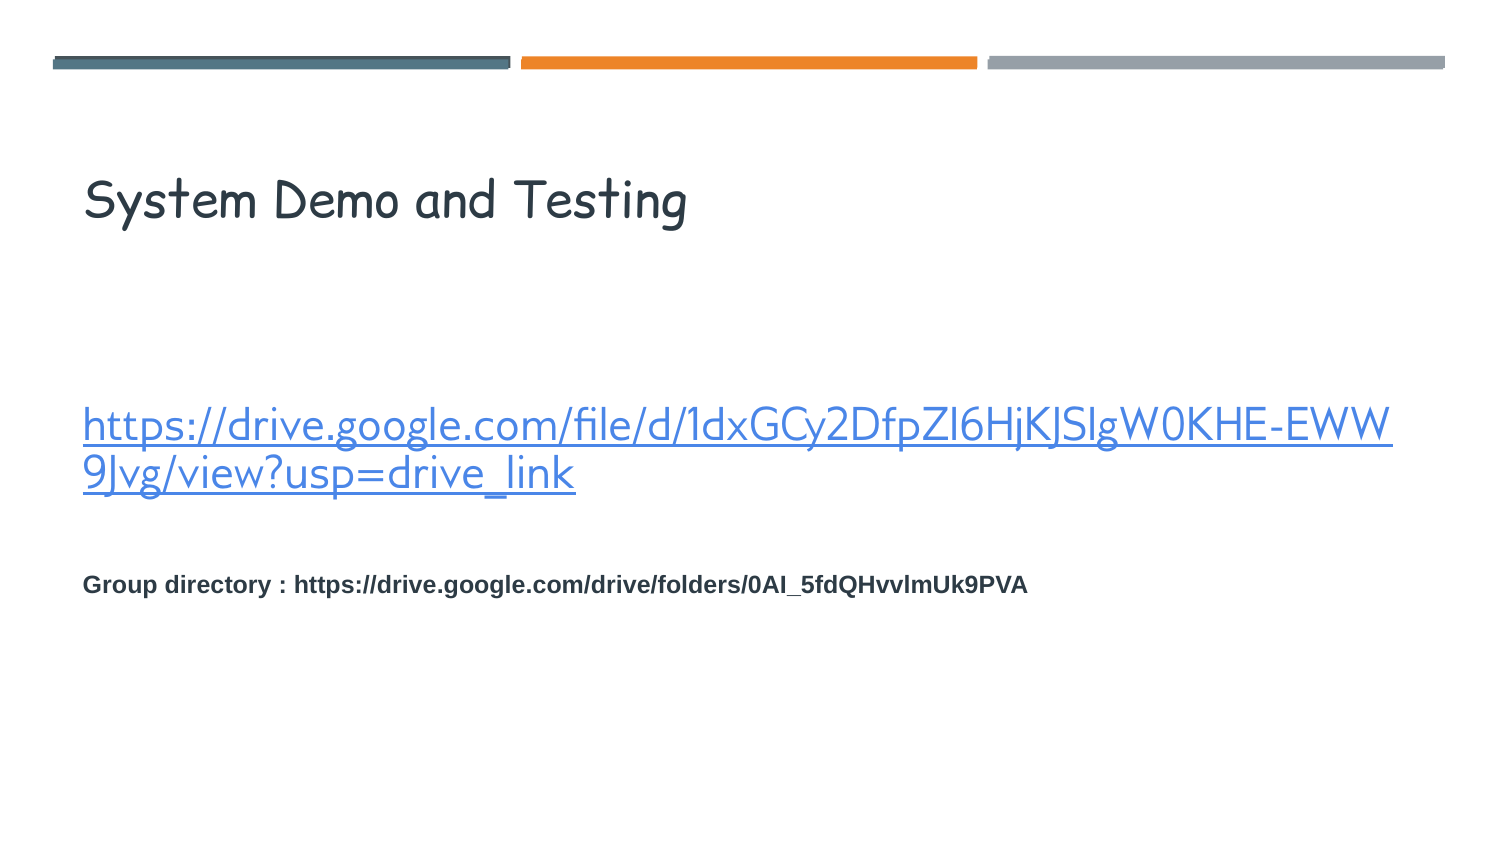

# System Demo and Testing
https://drive.google.com/file/d/1dxGCy2DfpZI6HjKJSIgW0KHE-EWW9Jvg/view?usp=drive_link

Group directory : https://drive.google.com/drive/folders/0AI_5fdQHvvlmUk9PVA